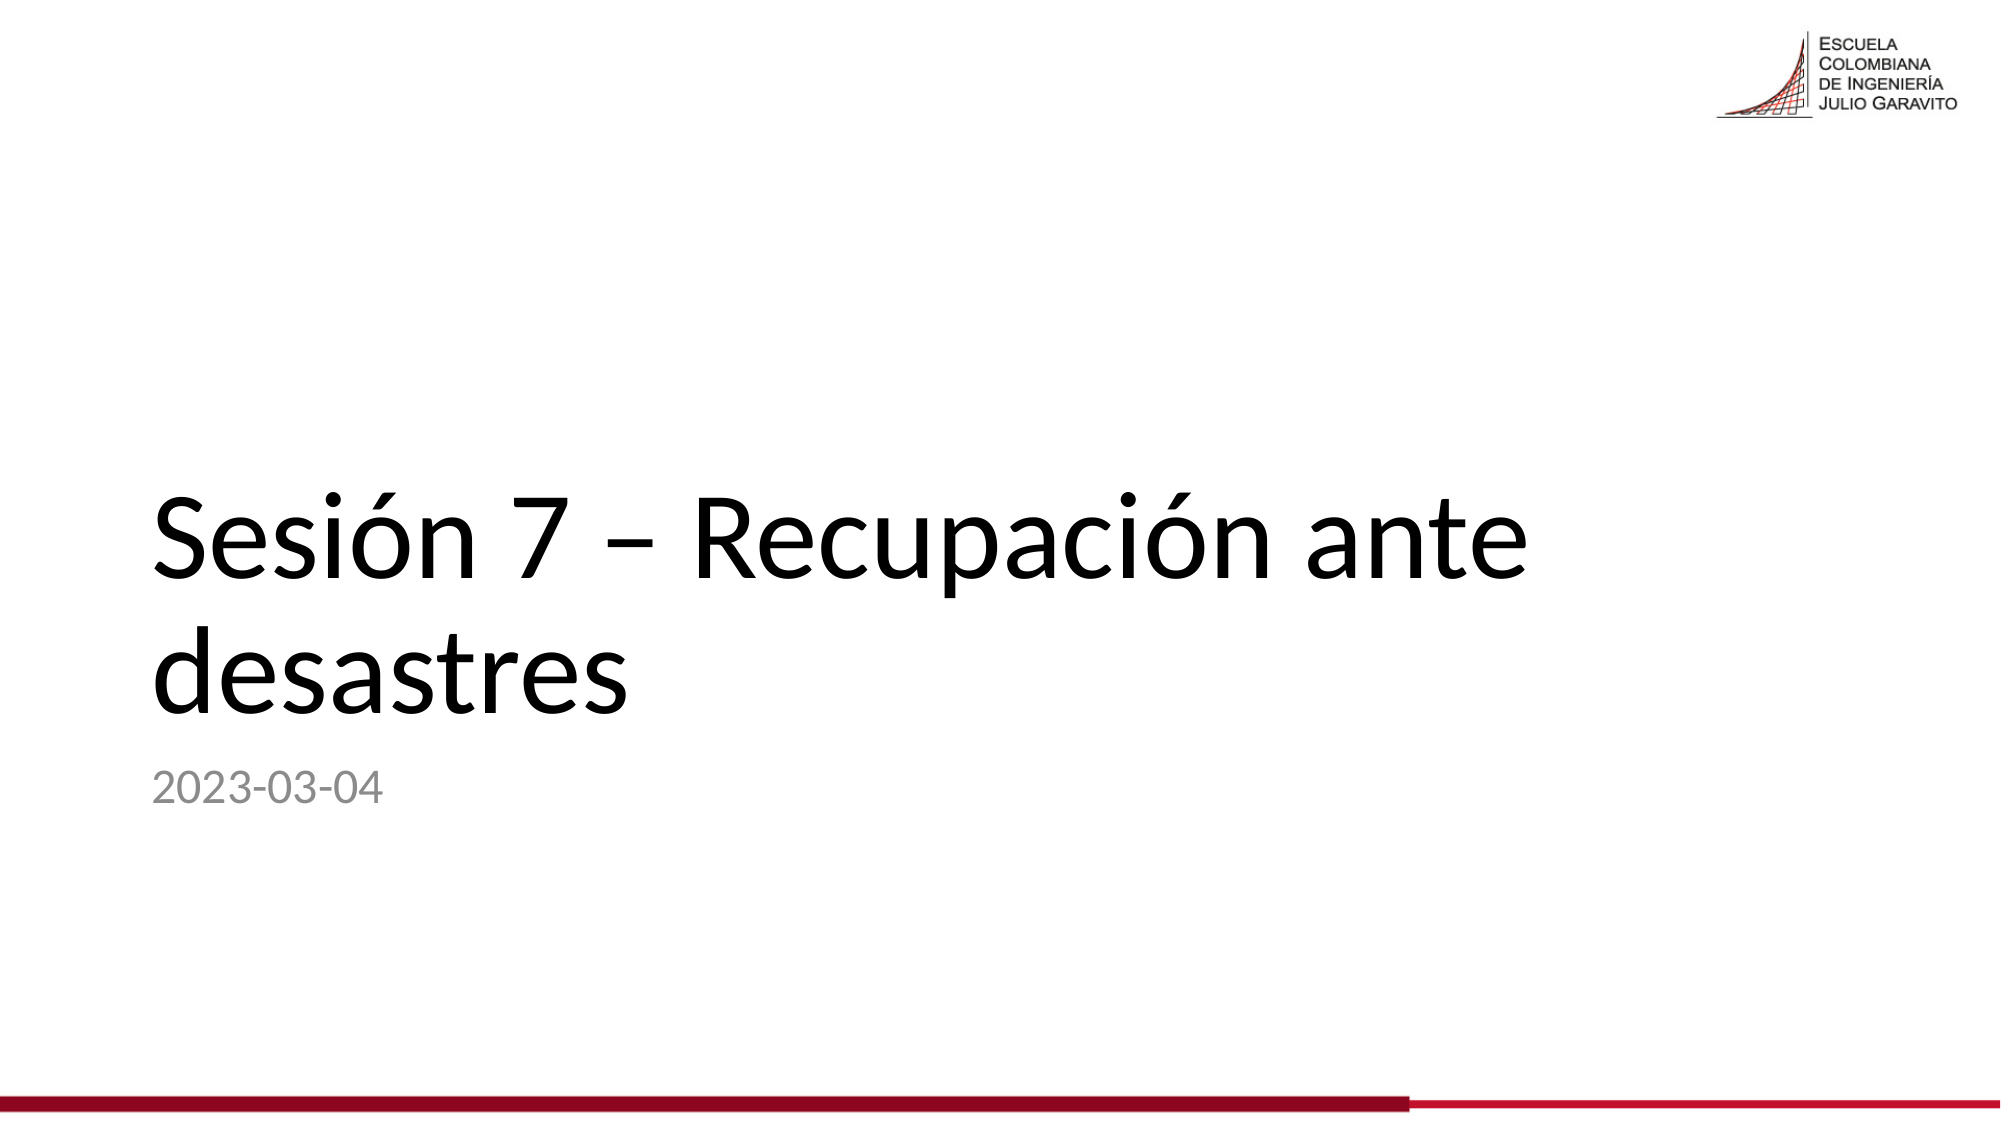

# Sesión 7 – Recupación ante desastres
2023-03-04